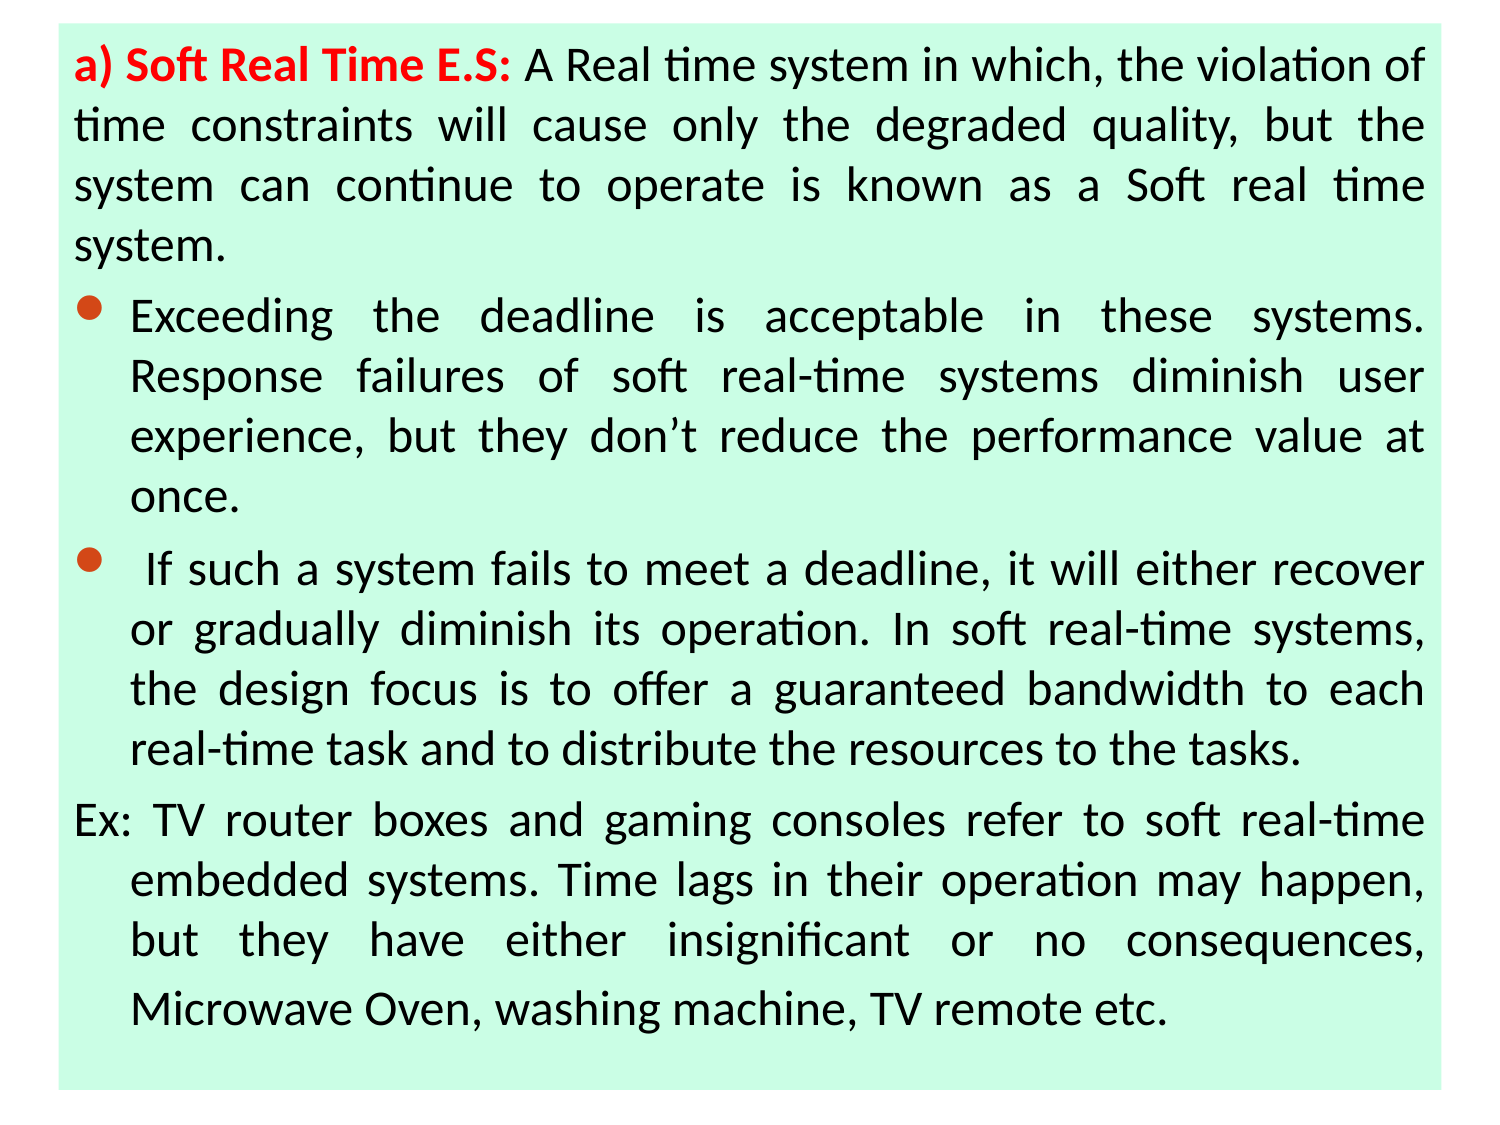

a) Soft Real Time E.S: A Real time system in which, the violation of time constraints will cause only the degraded quality, but the system can continue to operate is known as a Soft real time system.
Exceeding the deadline is acceptable in these systems. Response failures of soft real-time systems diminish user experience, but they don’t reduce the performance value at once.
 If such a system fails to meet a deadline, it will either recover or gradually diminish its operation. In soft real-time systems, the design focus is to offer a guaranteed bandwidth to each real-time task and to distribute the resources to the tasks.
Ex: TV router boxes and gaming consoles refer to soft real-time embedded systems. Time lags in their operation may happen, but they have either insignificant or no consequences, Microwave Oven, washing machine, TV remote etc.